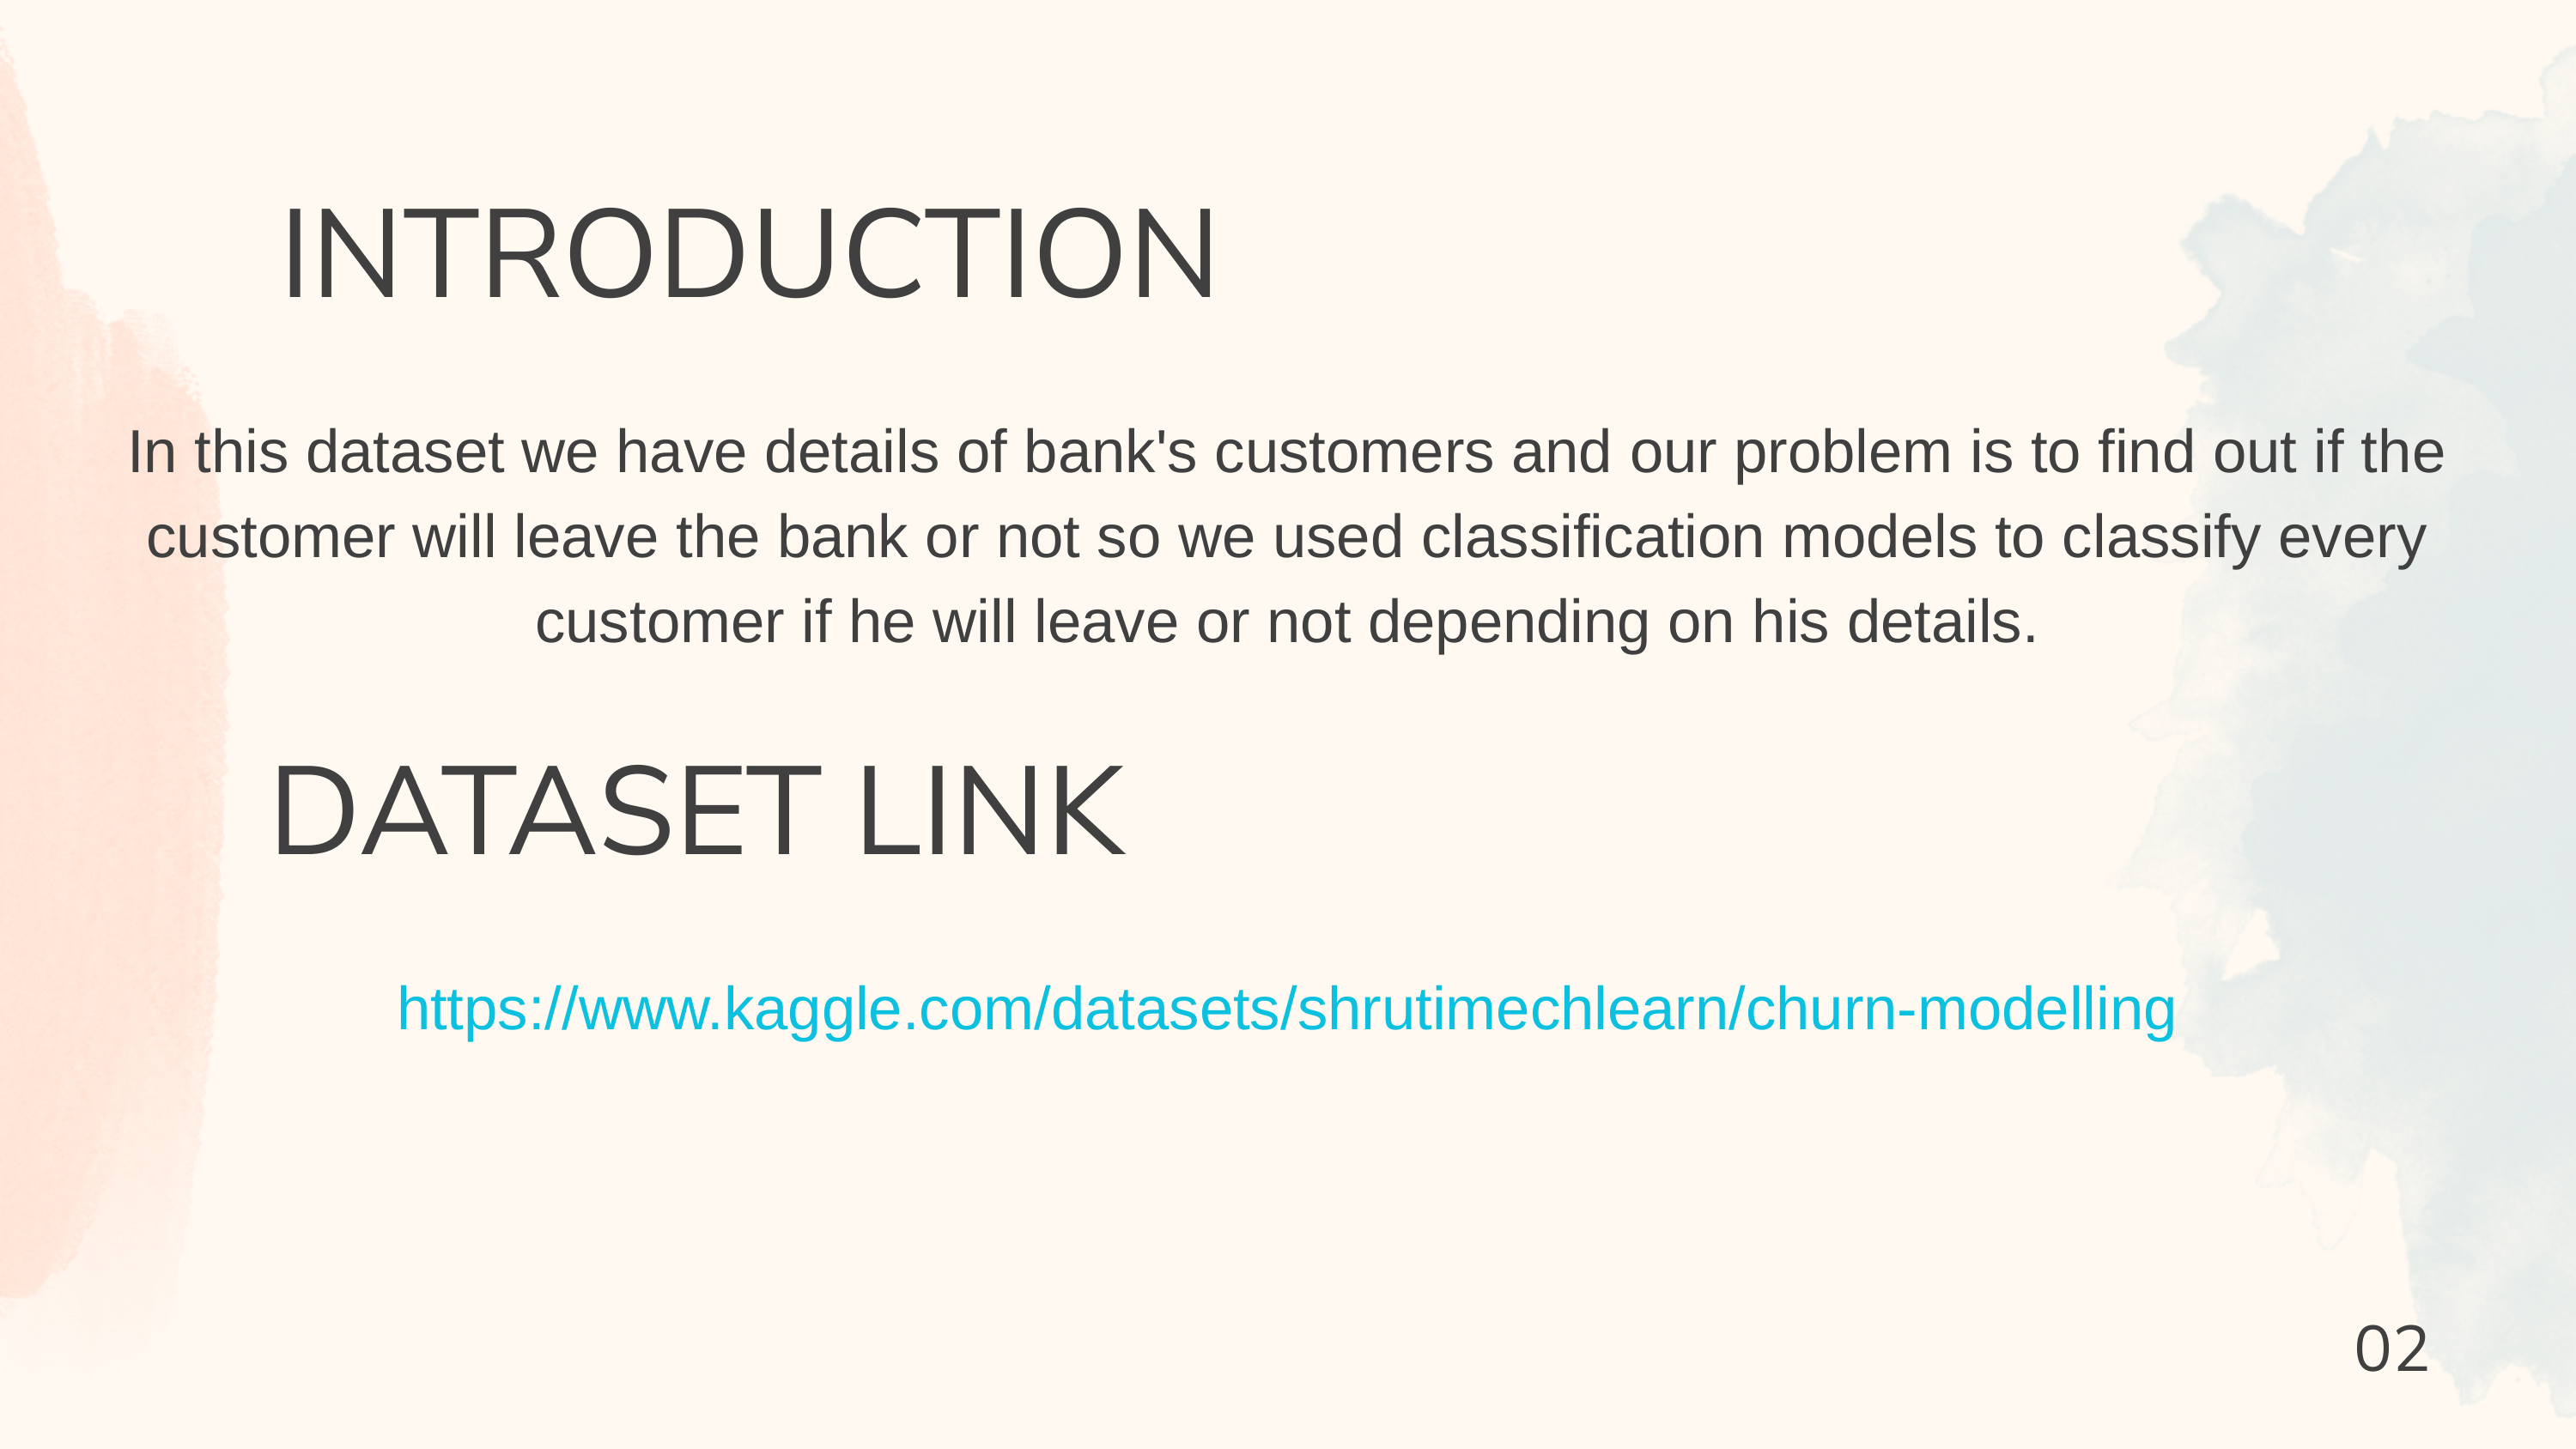

INTRODUCTION
In this dataset we have details of bank's customers and our problem is to find out if the customer will leave the bank or not so we used classification models to classify every customer if he will leave or not depending on his details.
DATASET LINK
https://www.kaggle.com/datasets/shrutimechlearn/churn-modelling
02